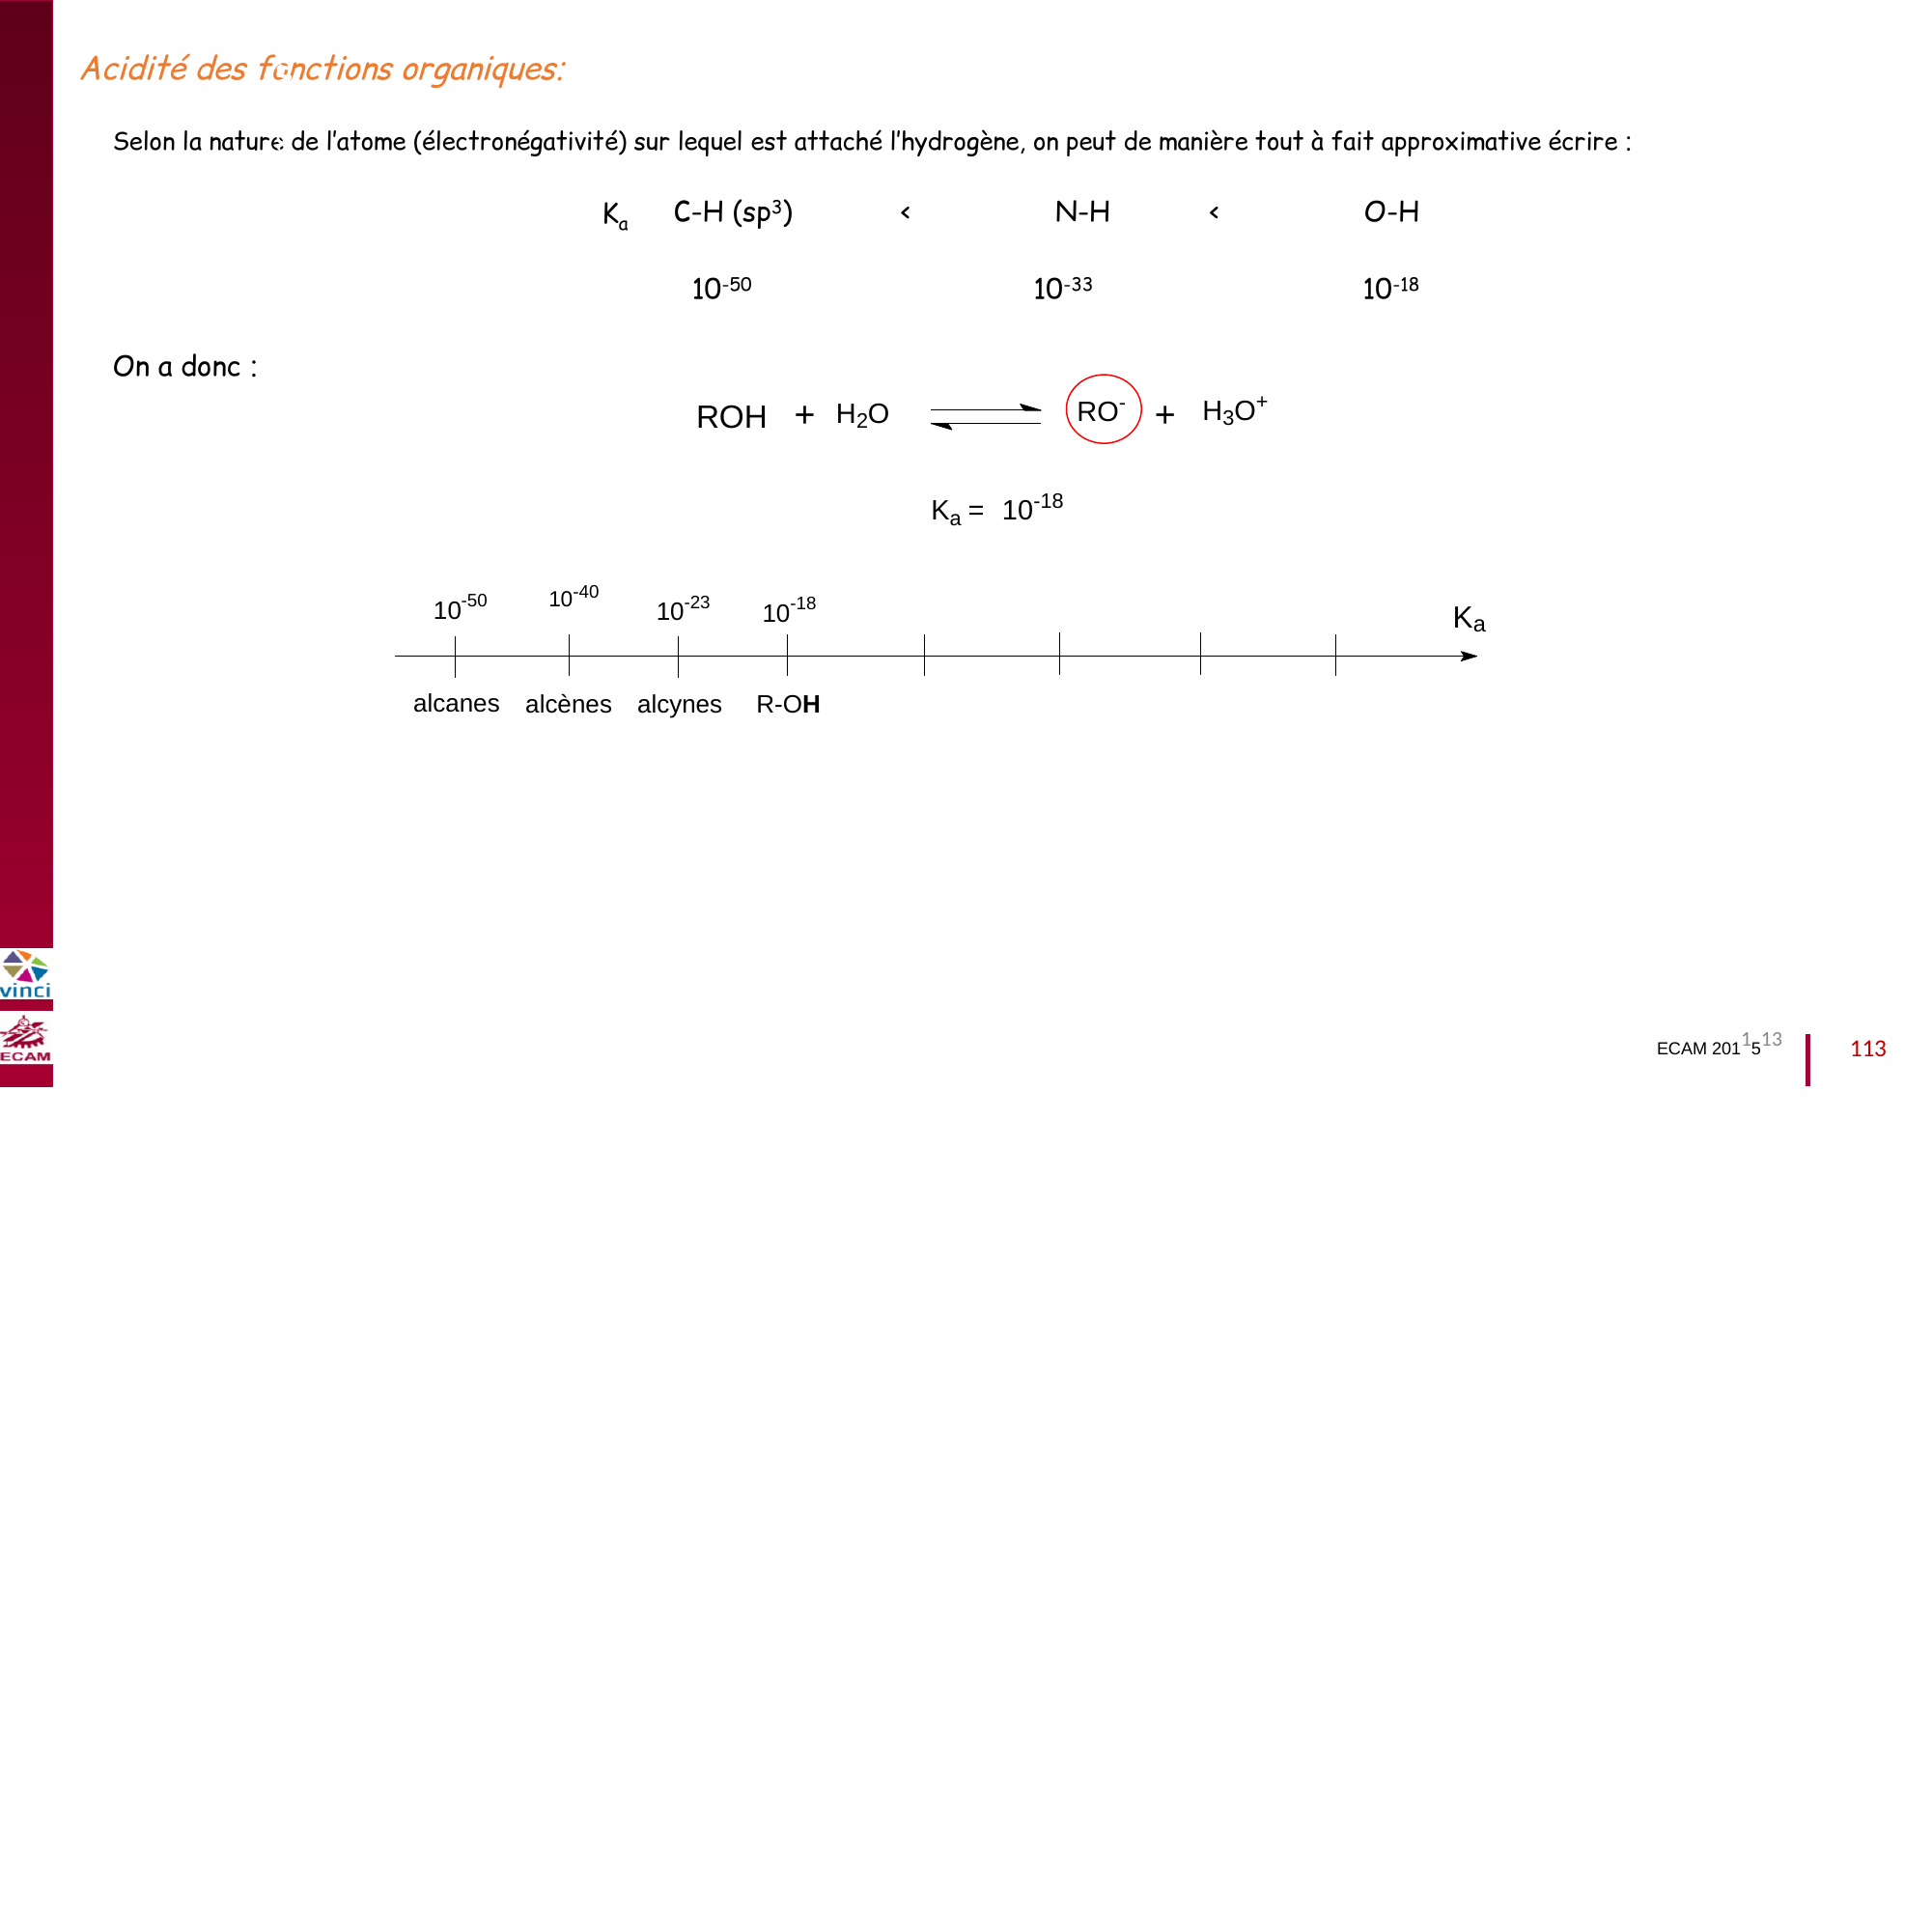

Acidité des fonctions organiques:
Selon la nature de l’atome (électronégativité) sur lequel est attaché l’hydrogène, on peut de manière tout à fait approximative écrire :
C-H (sp3)
Ka
<
N-H
<
O-H
10-50
10-33
10-18
B2040-Chimie du vivant et environnement
On a donc :

H3O+
RO-
+
+
H2O
ROH

10-18
Ka =

10-10                 10-8                  10-5                   0.4

-50
-23
10-40
-18
10
10
Ka
10

CH-C=O   CF3CH2OH    RCOOH  acide picrique
phénol

alcanes
alcènes
alcynes
R-OH

ECAM 2011513

113